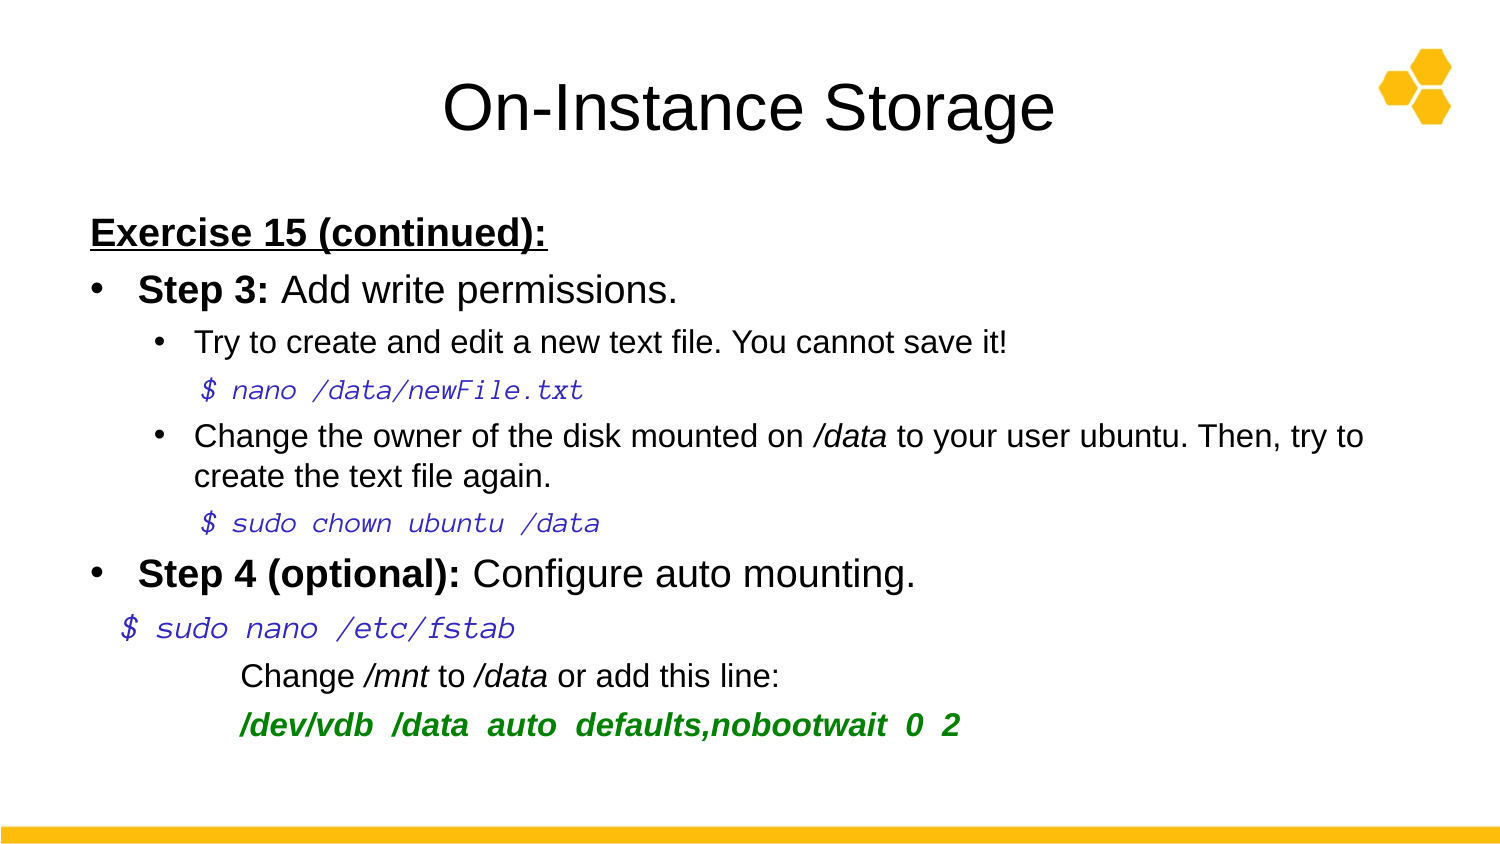

# On-Instance Storage
Exercise 15 (continued):
Step 3: Add write permissions.
Try to create and edit a new text file. You cannot save it!
   $ nano /data/newFile.txt
Change the owner of the disk mounted on /data to your user ubuntu. Then, try to create the text file again.
   $ sudo chown ubuntu /data
Step 4 (optional): Configure auto mounting.
		$ sudo nano /etc/fstab
 		Change /mnt to /data or add this line:
   		/dev/vdb  /data  auto  defaults,nobootwait  0  2